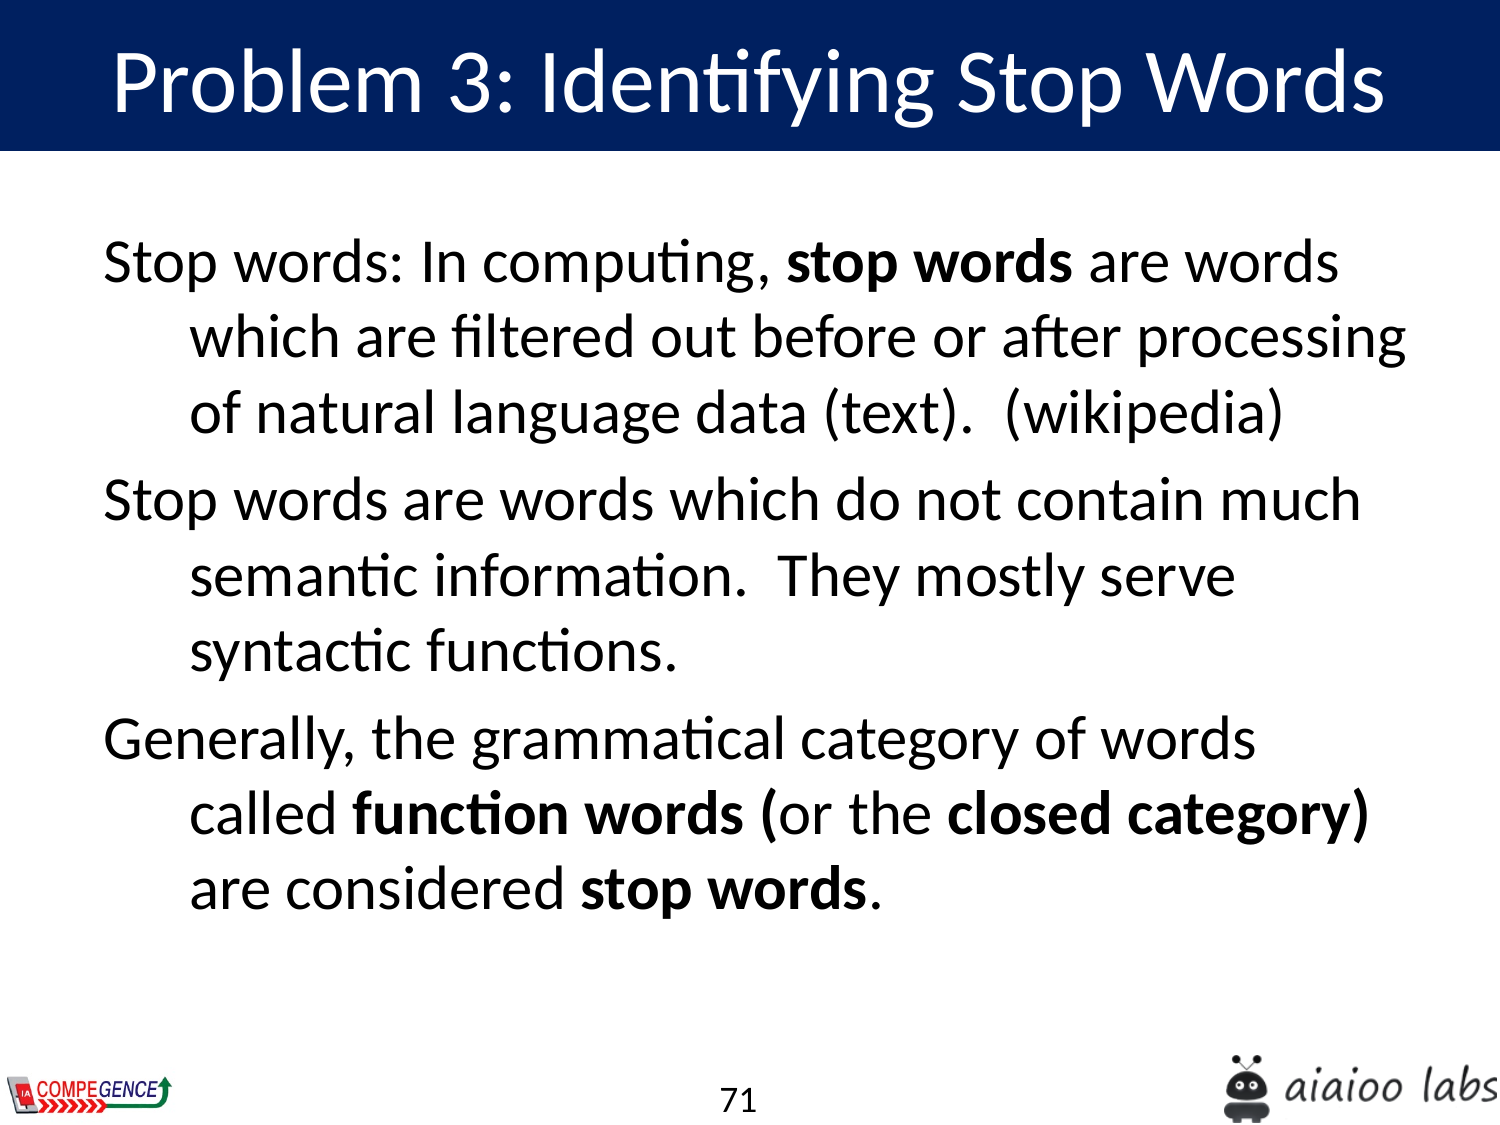

Problem 3: Identifying Stop Words
Stop words: In computing, stop words are words which are filtered out before or after processing of natural language data (text).  (wikipedia)
Stop words are words which do not contain much semantic information.  They mostly serve syntactic functions.
Generally, the grammatical category of words called function words (or the closed category) are considered stop words.